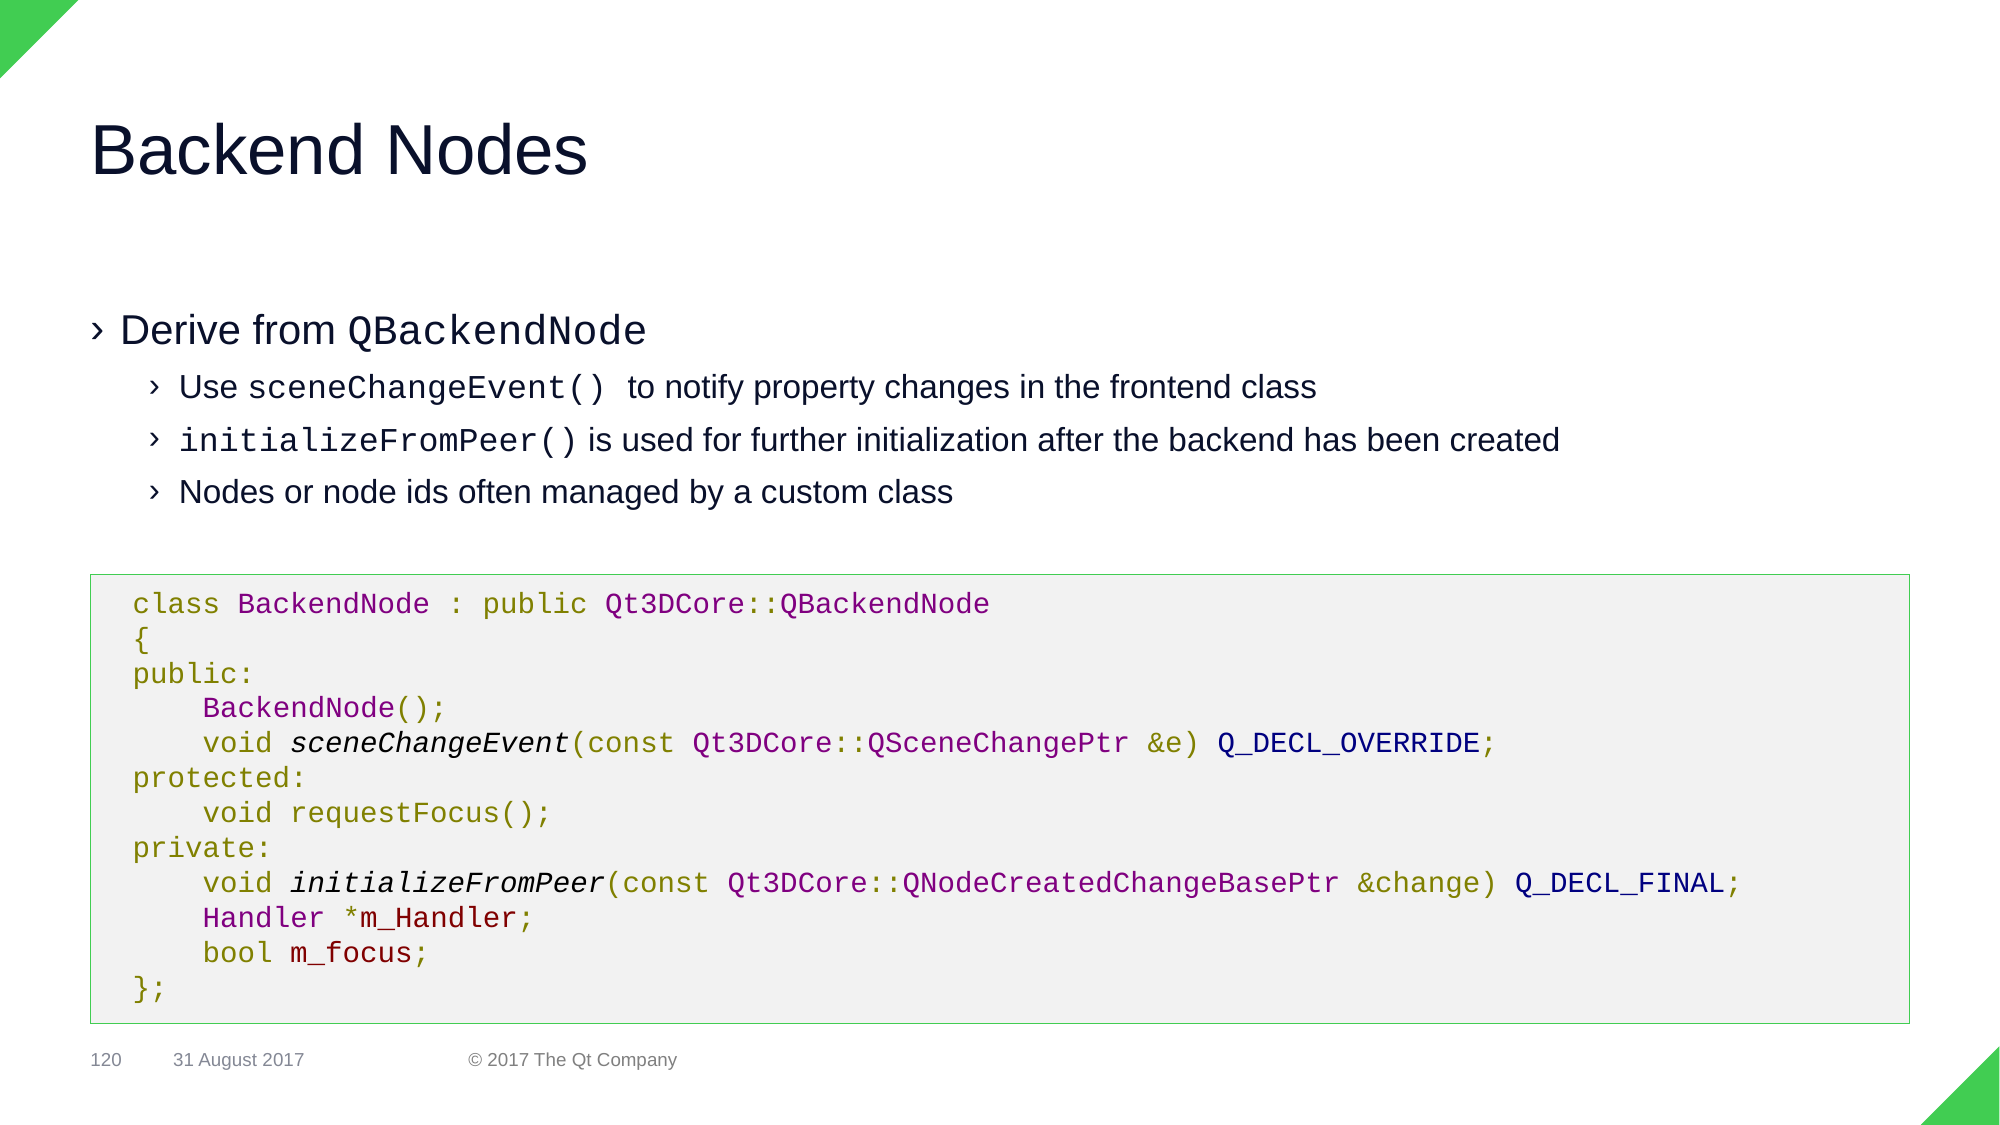

# Backend Nodes
Derive from QBackendNode
Use sceneChangeEvent() to notify property changes in the frontend class
initializeFromPeer() is used for further initialization after the backend has been created
Nodes or node ids often managed by a custom class
class BackendNode : public Qt3DCore::QBackendNode
{
public:
    BackendNode();
    void sceneChangeEvent(const Qt3DCore::QSceneChangePtr &e) Q_DECL_OVERRIDE;
protected:
    void requestFocus();
private:
    void initializeFromPeer(const Qt3DCore::QNodeCreatedChangeBasePtr &change) Q_DECL_FINAL;
    Handler *m_Handler;
    bool m_focus;
};
120
31 August 2017
© 2017 The Qt Company